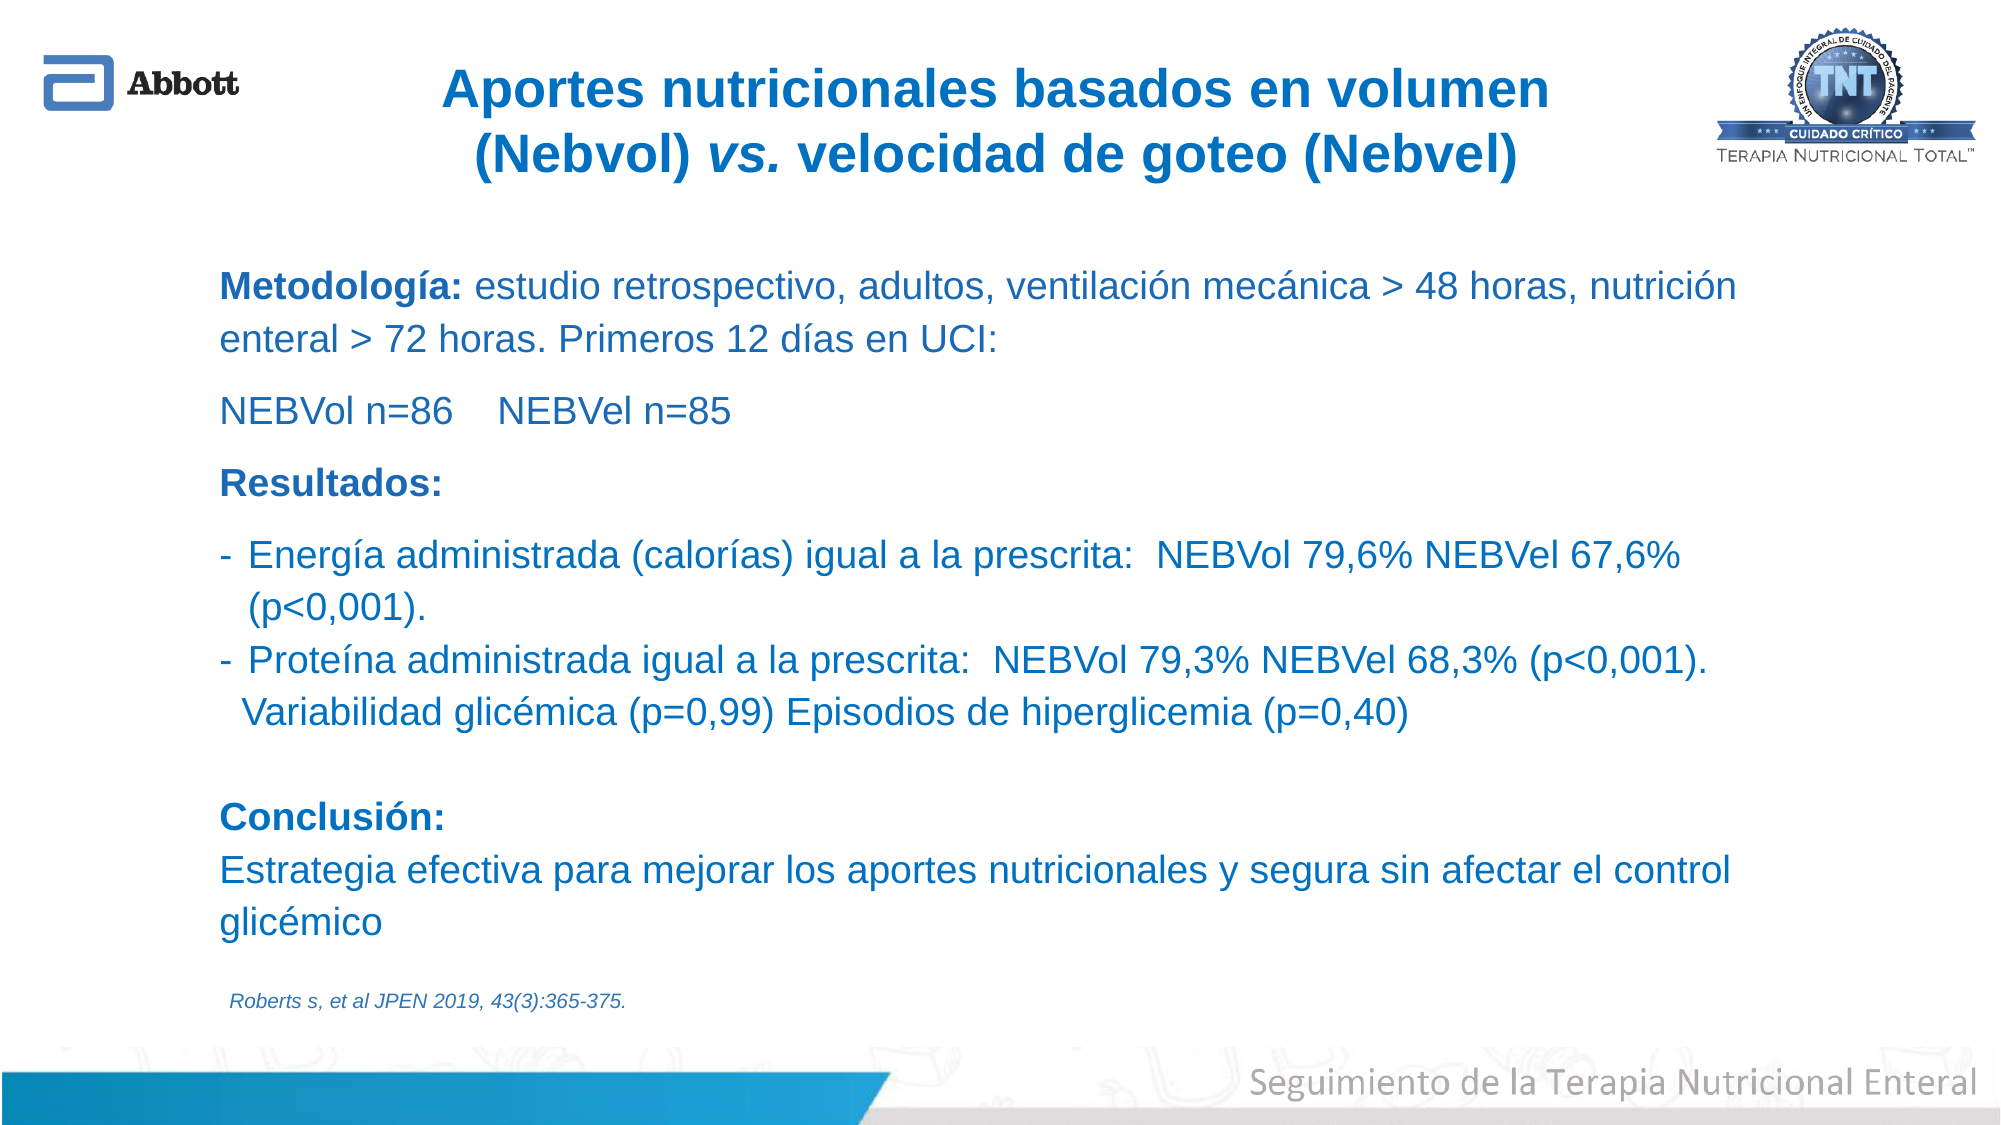

# Aportes nutricionales basados en volumen (Nebvol) vs. velocidad de goteo (Nebvel)
Metodología: estudio retrospectivo, adultos, ventilación mecánica > 48 horas, nutrición enteral > 72 horas. Primeros 12 días en UCI:
NEBVol n=86    NEBVel n=85
Resultados:
Energía administrada (calorías) igual a la prescrita:  NEBVol 79,6% NEBVel 67,6% (p<0,001).
Proteína administrada igual a la prescrita:  NEBVol 79,3% NEBVel 68,3% (p<0,001).
  Variabilidad glicémica (p=0,99) Episodios de hiperglicemia (p=0,40)

Conclusión:
Estrategia efectiva para mejorar los aportes nutricionales y segura sin afectar el control glicémico

|  |
| --- |
Roberts s, et al JPEN 2019, 43(3):365-375.